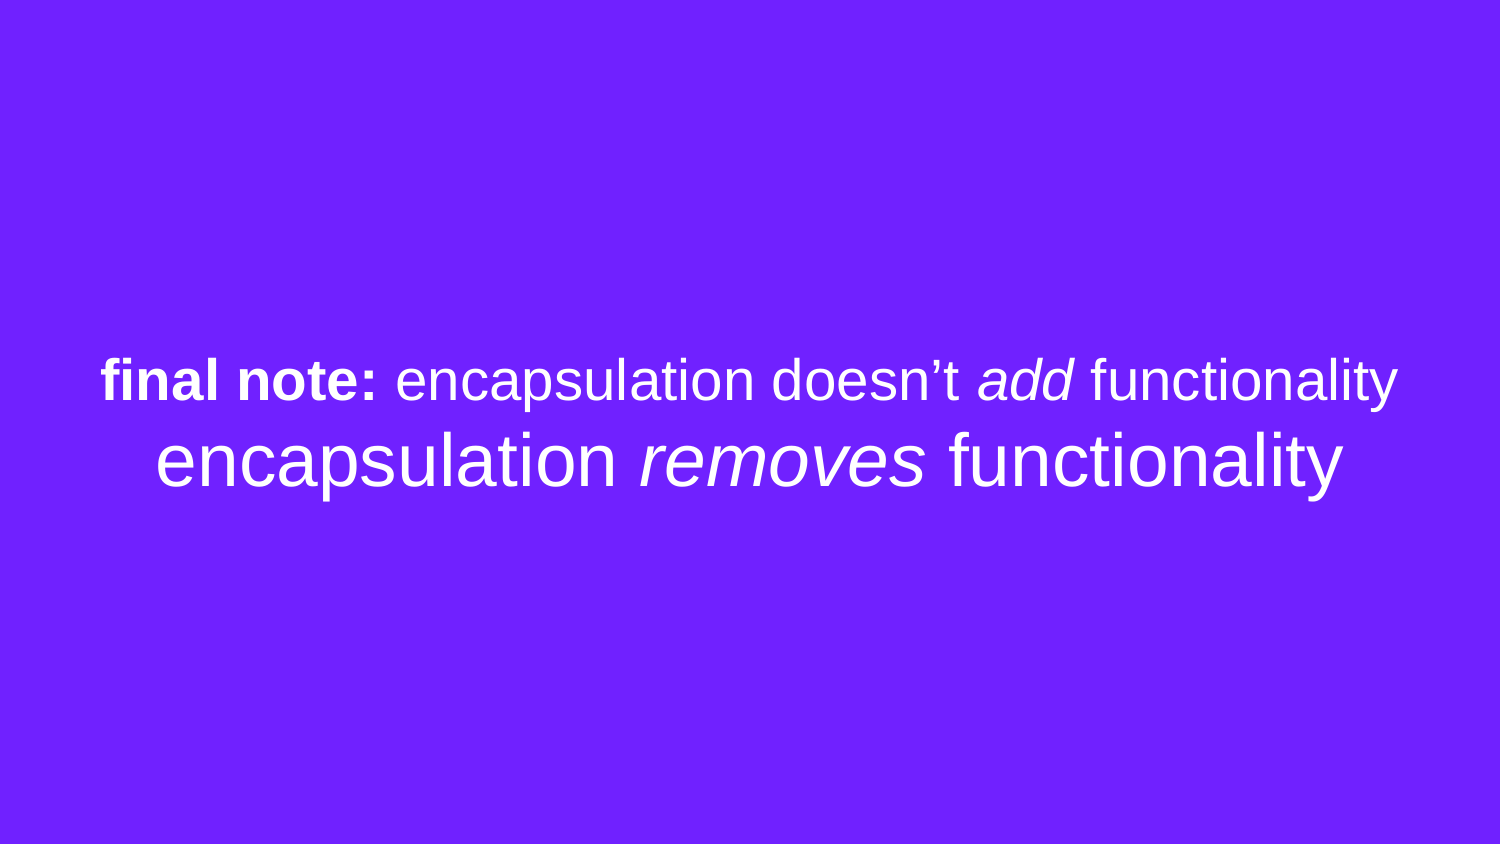

# final note: encapsulation doesn’t add functionality encapsulation removes functionality